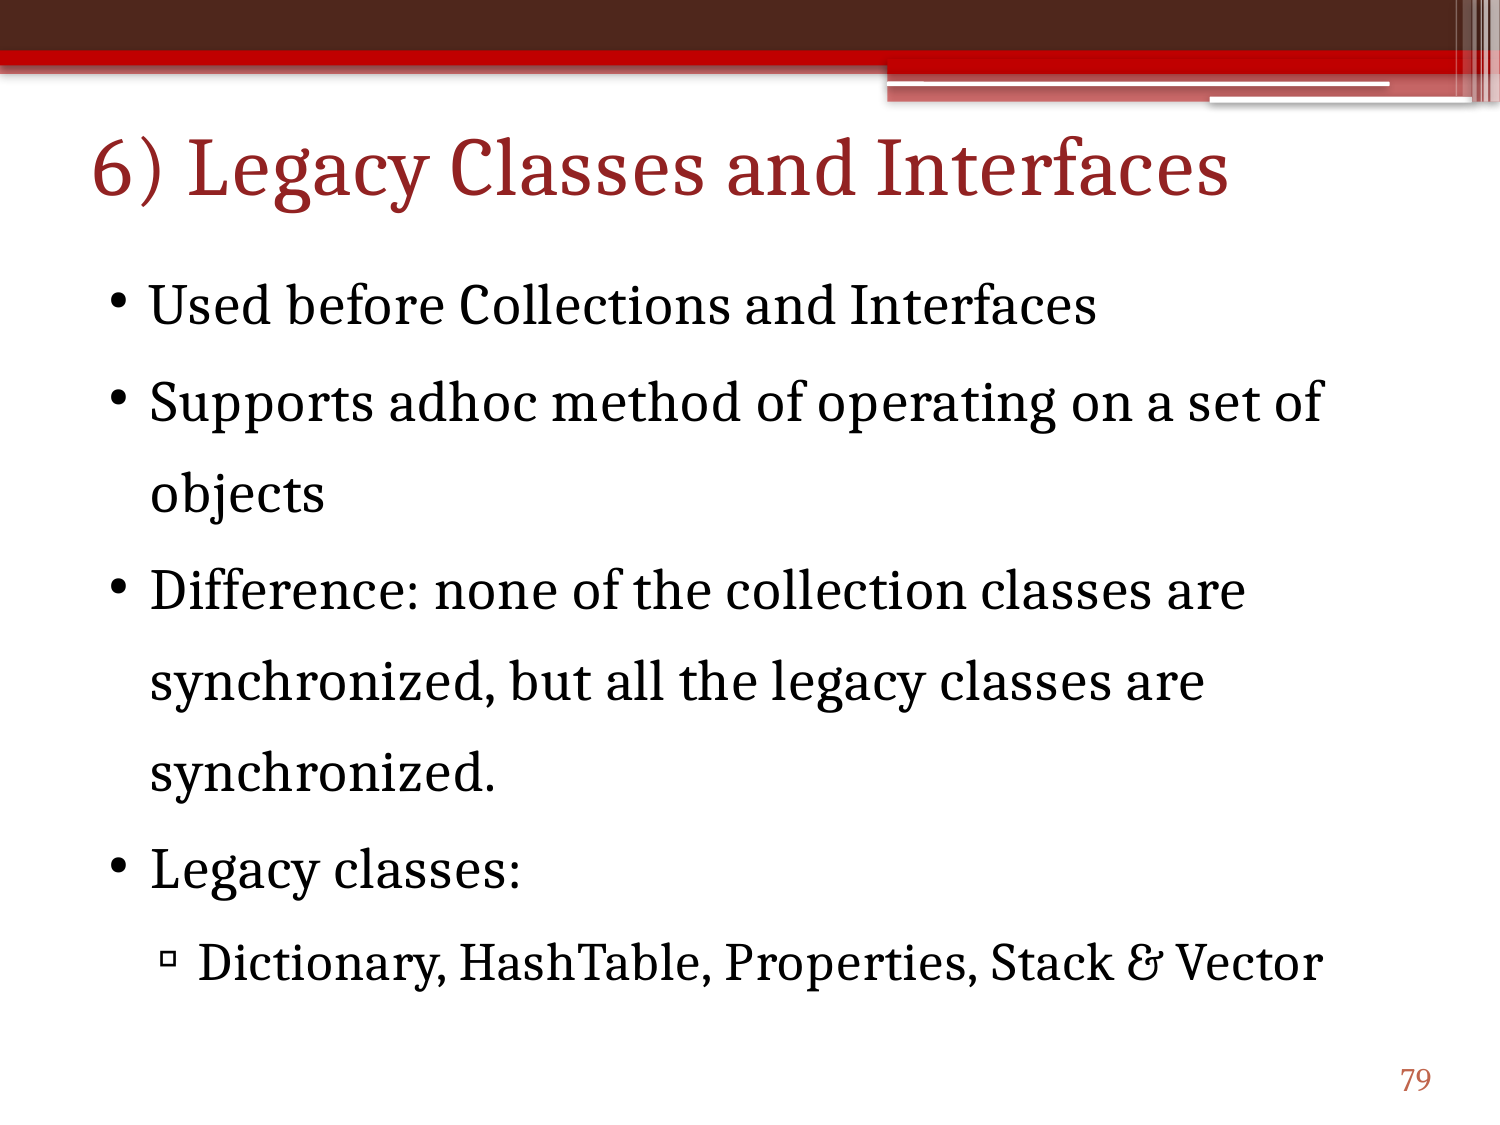

# 6) Legacy Classes and Interfaces
Used before Collections and Interfaces
Supports adhoc method of operating on a set of objects
Difference: none of the collection classes are synchronized, but all the legacy classes are synchronized.
Legacy classes:
Dictionary, HashTable, Properties, Stack & Vector
79